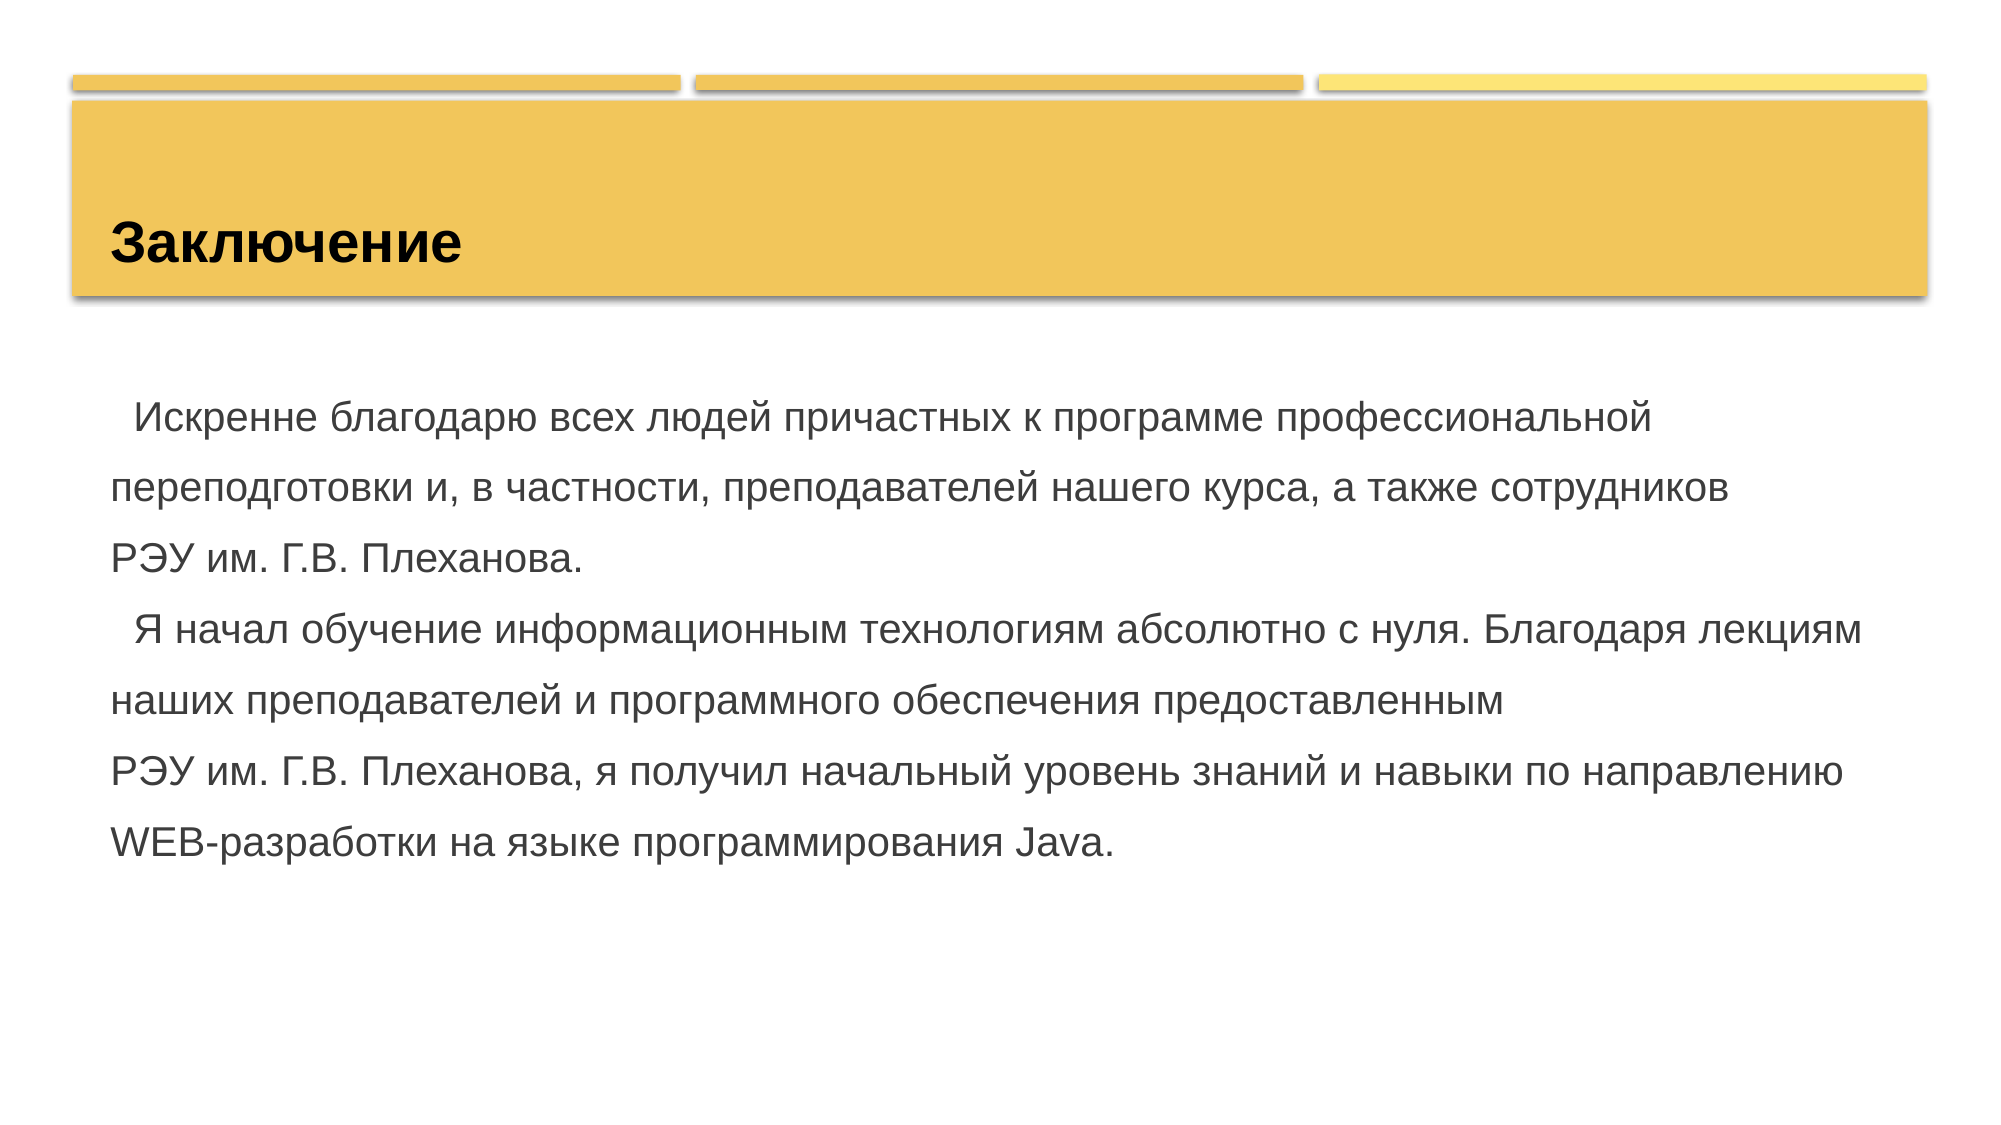

# Заключение
  Искренне благодарю всех людей причастных к программе профессиональной
переподготовки и, в частности, преподавателей нашего курса, а также сотрудников
РЭУ им. Г.В. Плеханова.
  Я начал обучение информационным технологиям абсолютно с нуля. Благодаря лекциям
наших преподавателей и программного обеспечения предоставленным
РЭУ им. Г.В. Плеханова, я получил начальный уровень знаний и навыки по направлению
WEB-разработки на языке программирования Java.